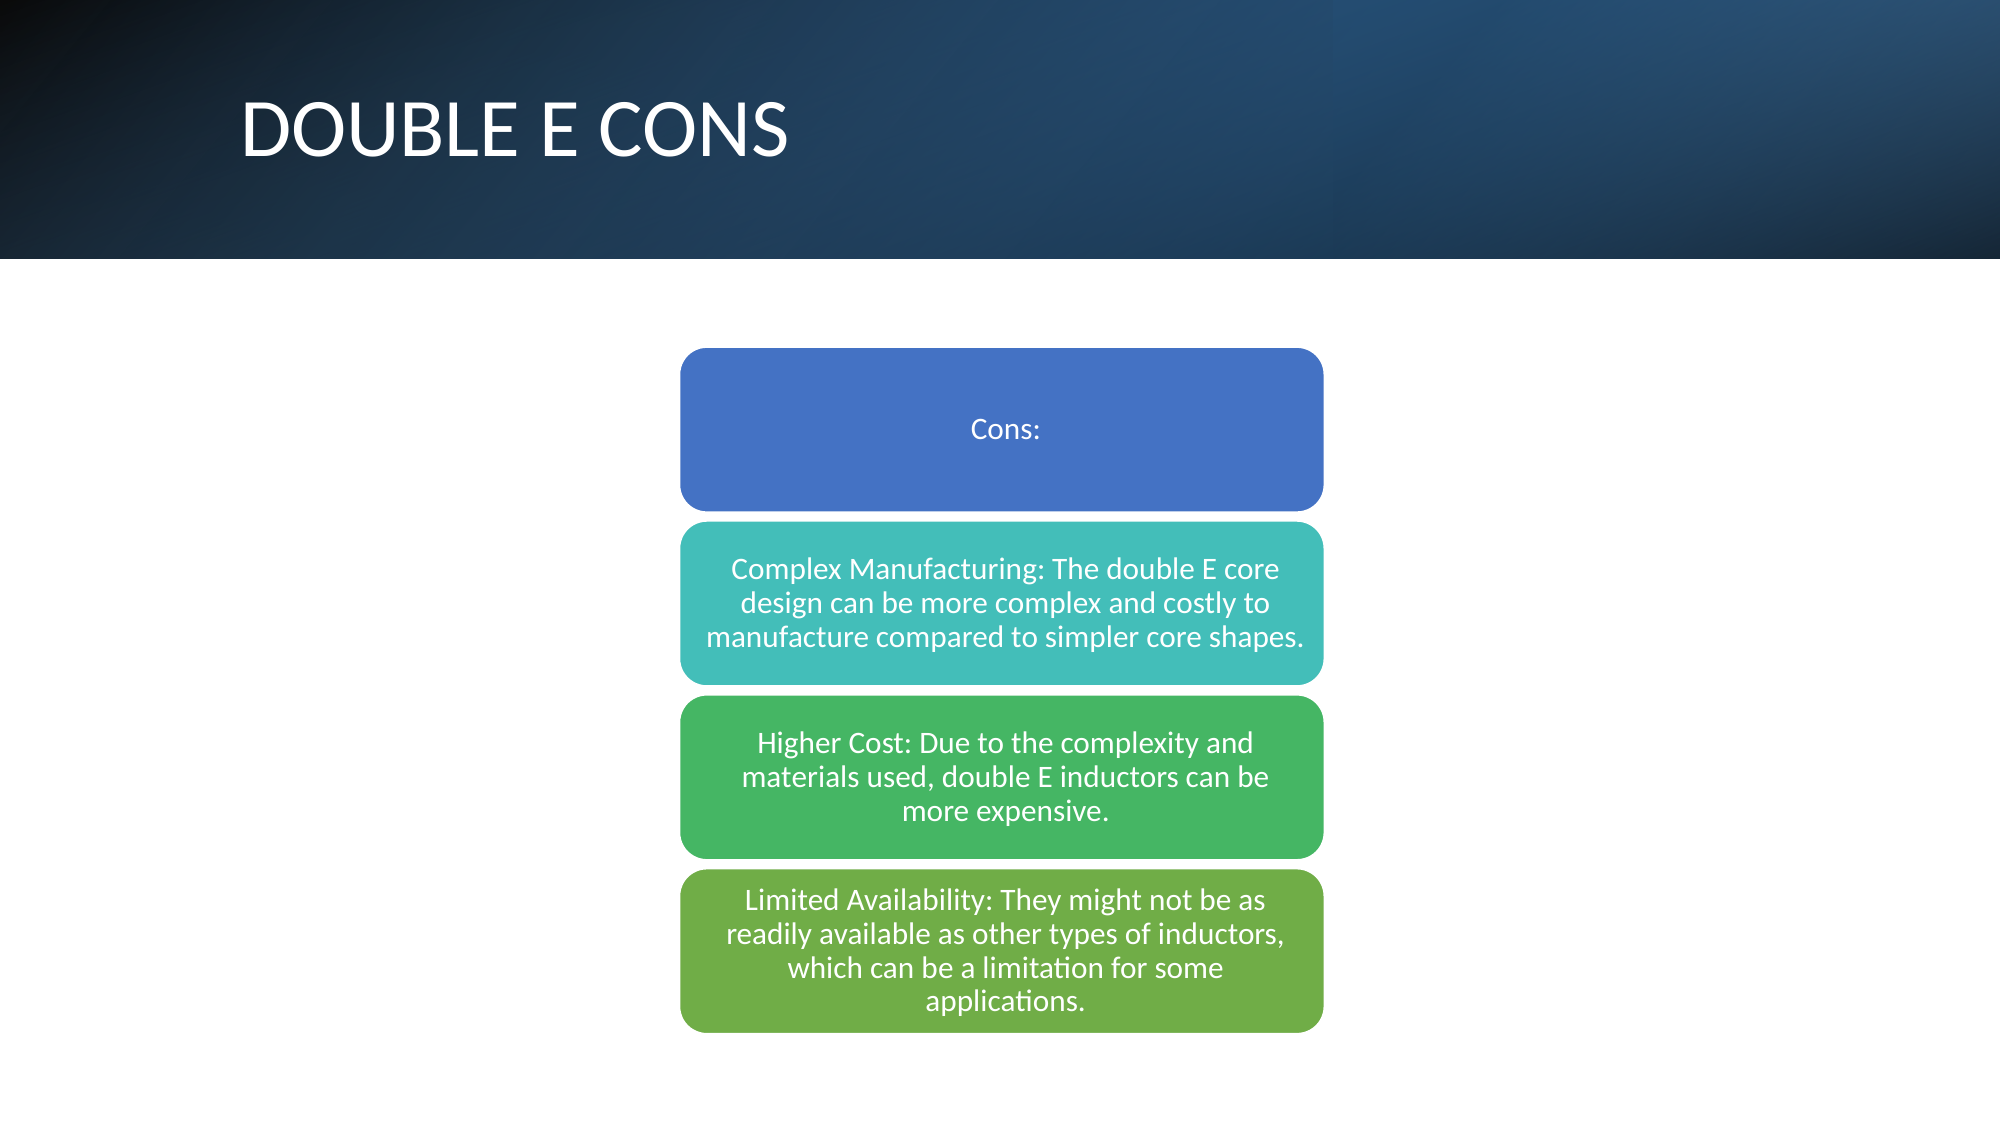

# DOUBLE E CONS
Cons:
Complex Manufacturing: The double E core design can be more complex and costly to manufacture compared to simpler core shapes.
Higher Cost: Due to the complexity and materials used, double E inductors can be more expensive.
Limited Availability: They might not be as readily available as other types of inductors, which can be a limitation for some applications.